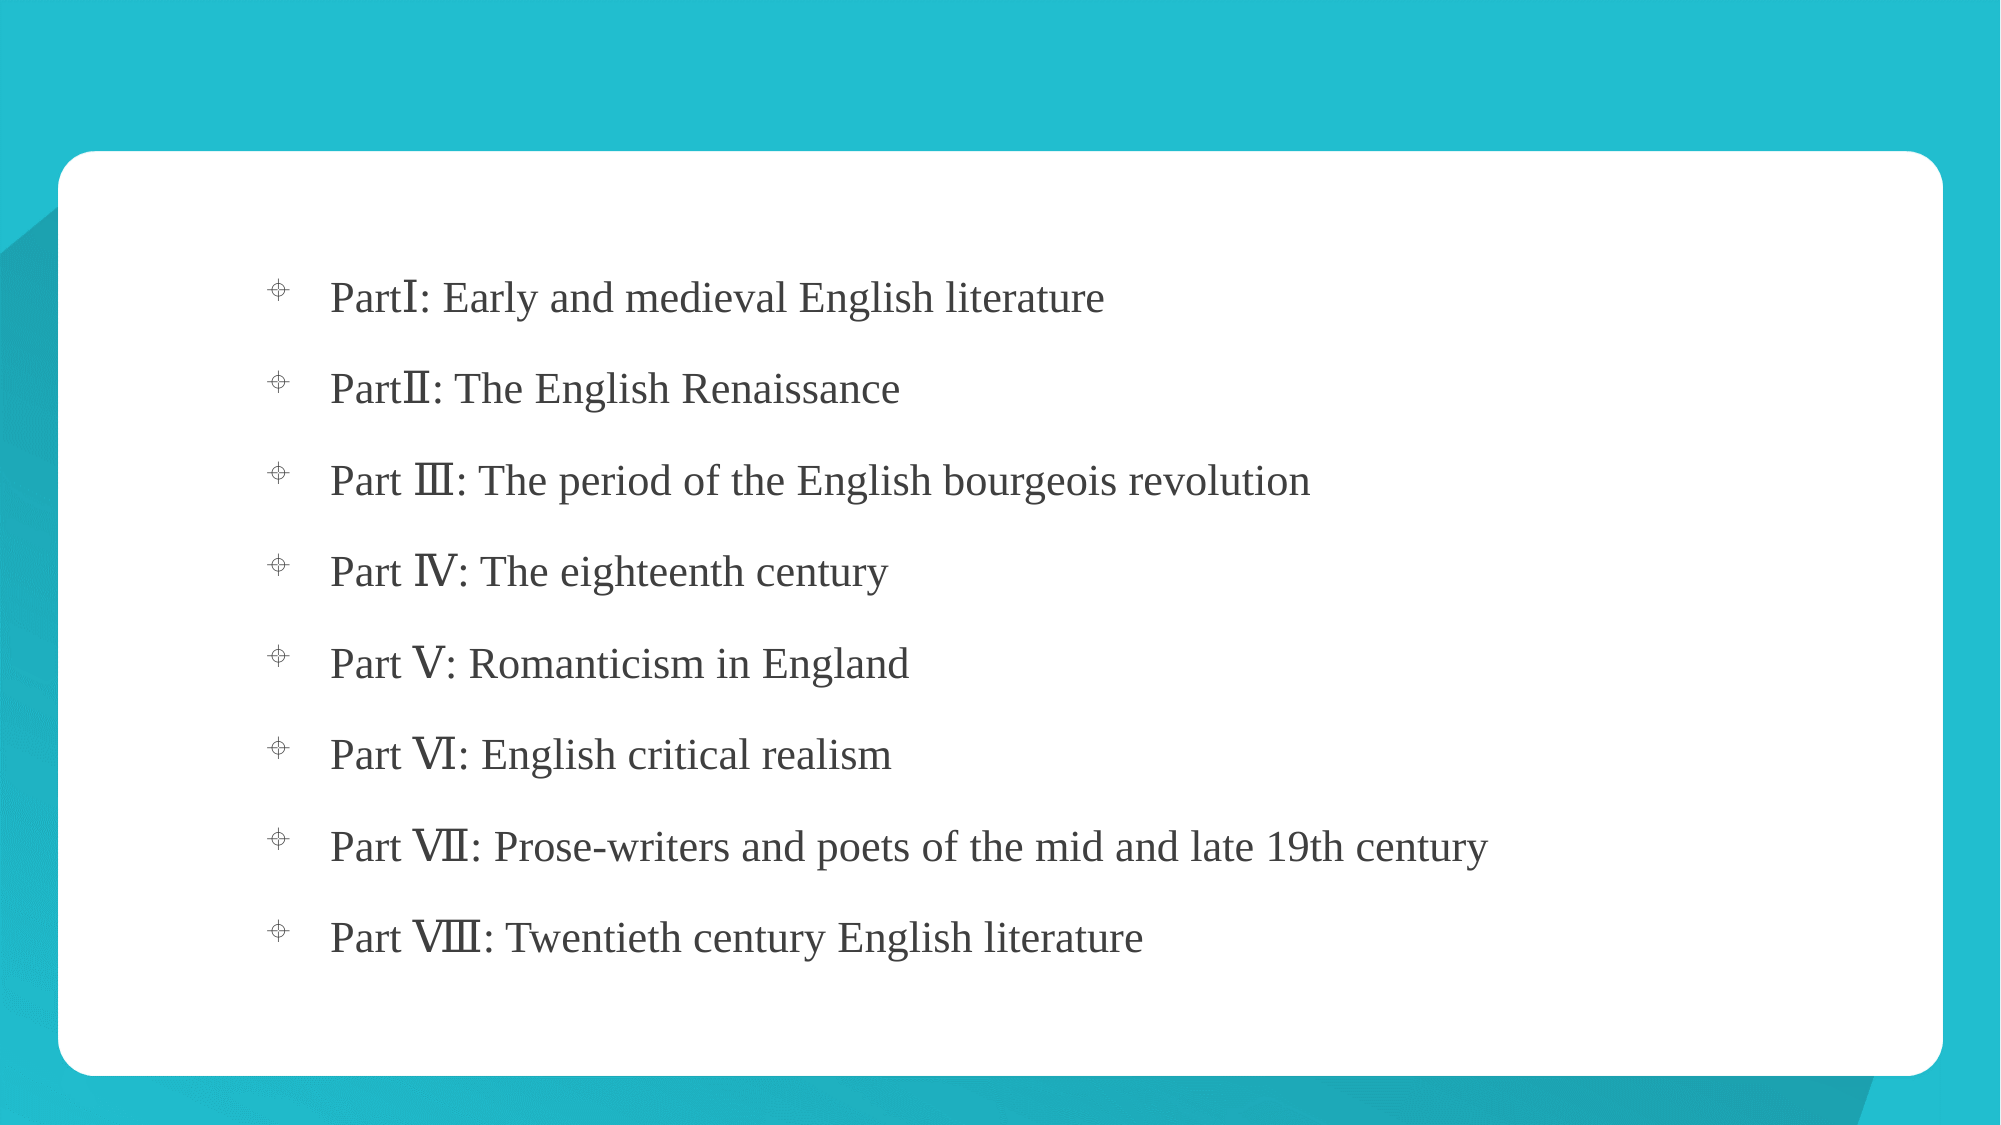

#
PartⅠ: Early and medieval English literature
PartⅡ: The English Renaissance
Part Ⅲ: The period of the English bourgeois revolution
Part Ⅳ: The eighteenth century
Part Ⅴ: Romanticism in England
Part Ⅵ: English critical realism
Part Ⅶ: Prose-writers and poets of the mid and late 19th century
Part Ⅷ: Twentieth century English literature